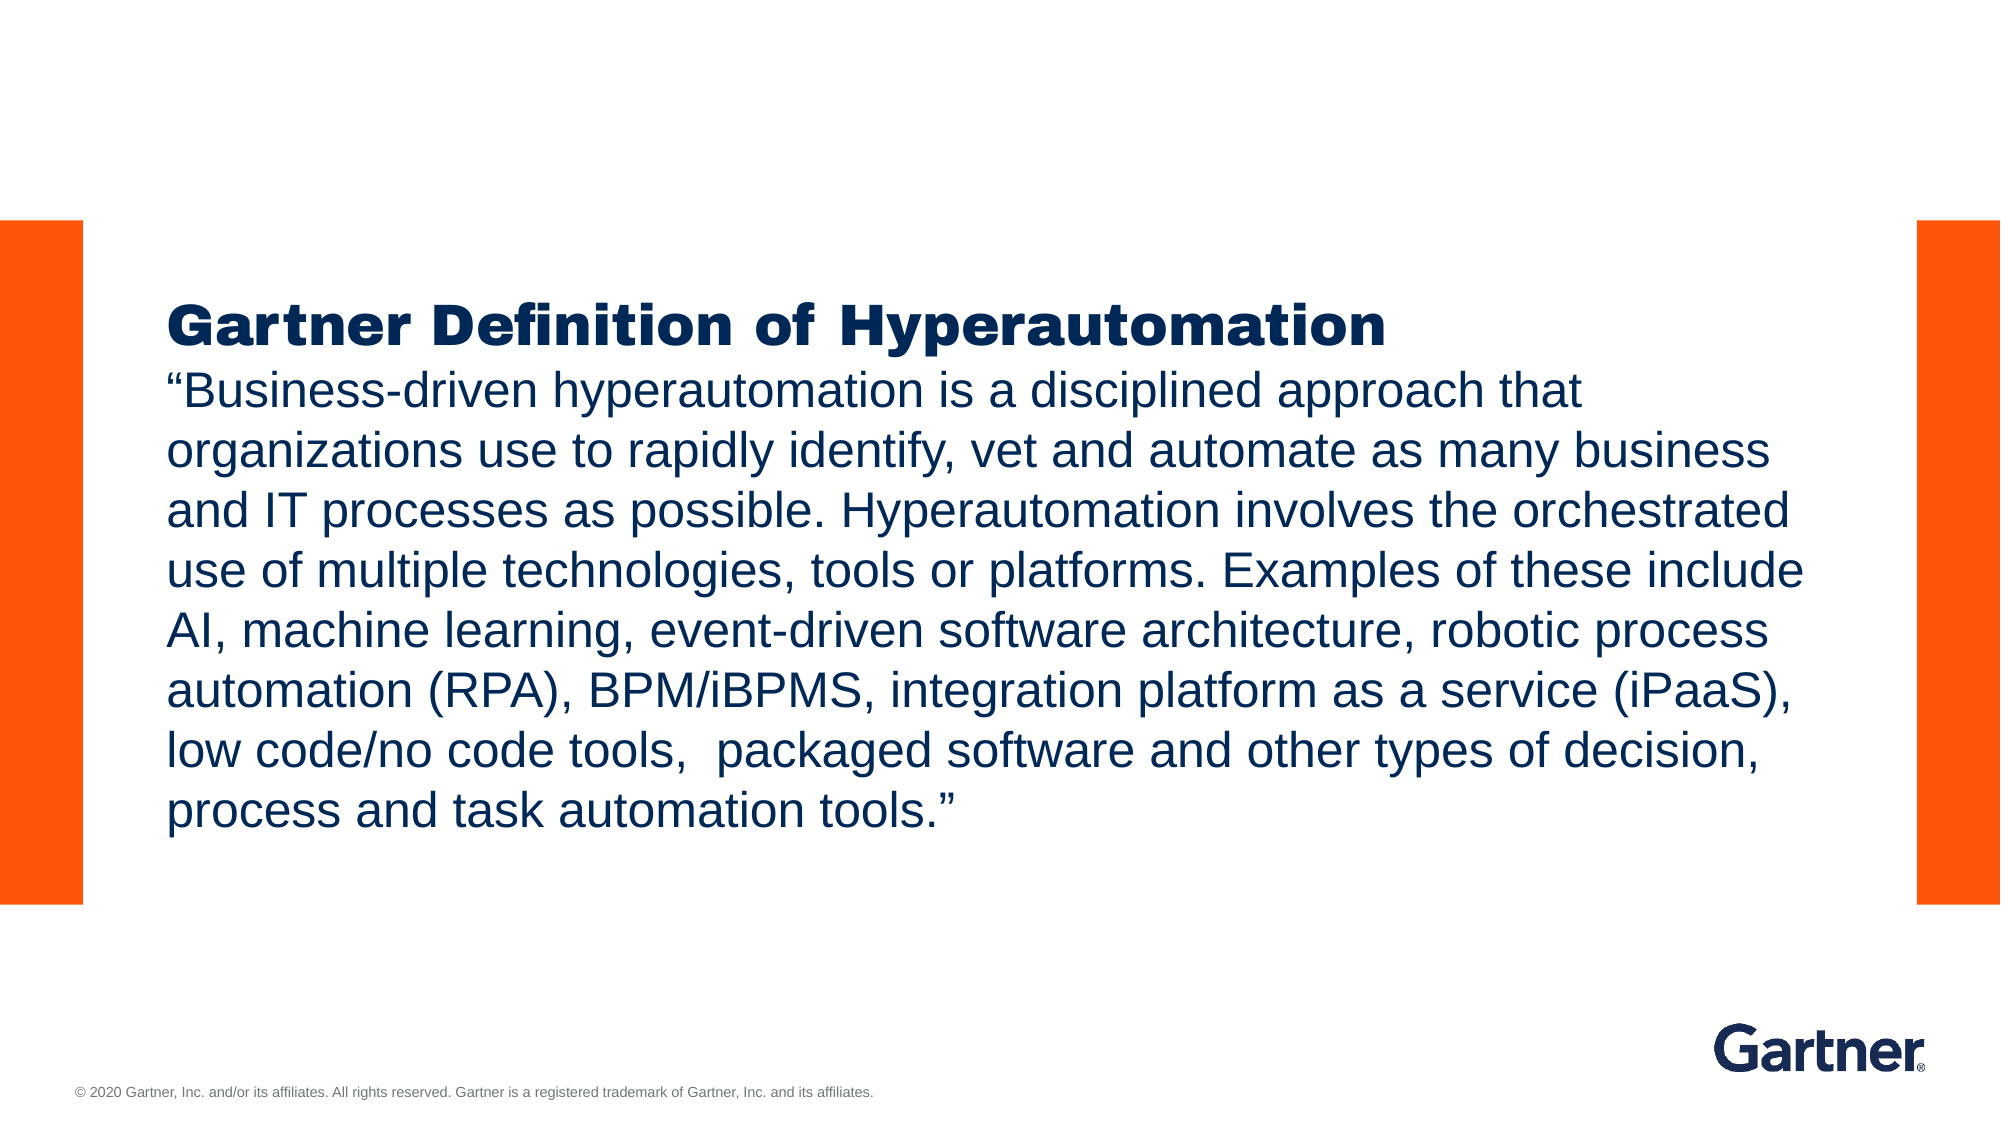

# Gartner Definition of Hyperautomation “Business-driven hyperautomation is a disciplined approach that organizations use to rapidly identify, vet and automate as many business and IT processes as possible. Hyperautomation involves the orchestrated use of multiple technologies, tools or platforms. Examples of these include AI, machine learning, event-driven software architecture, robotic process automation (RPA), BPM/iBPMS, integration platform as a service (iPaaS), low code/no code tools,  packaged software and other types of decision, process and task automation tools.”